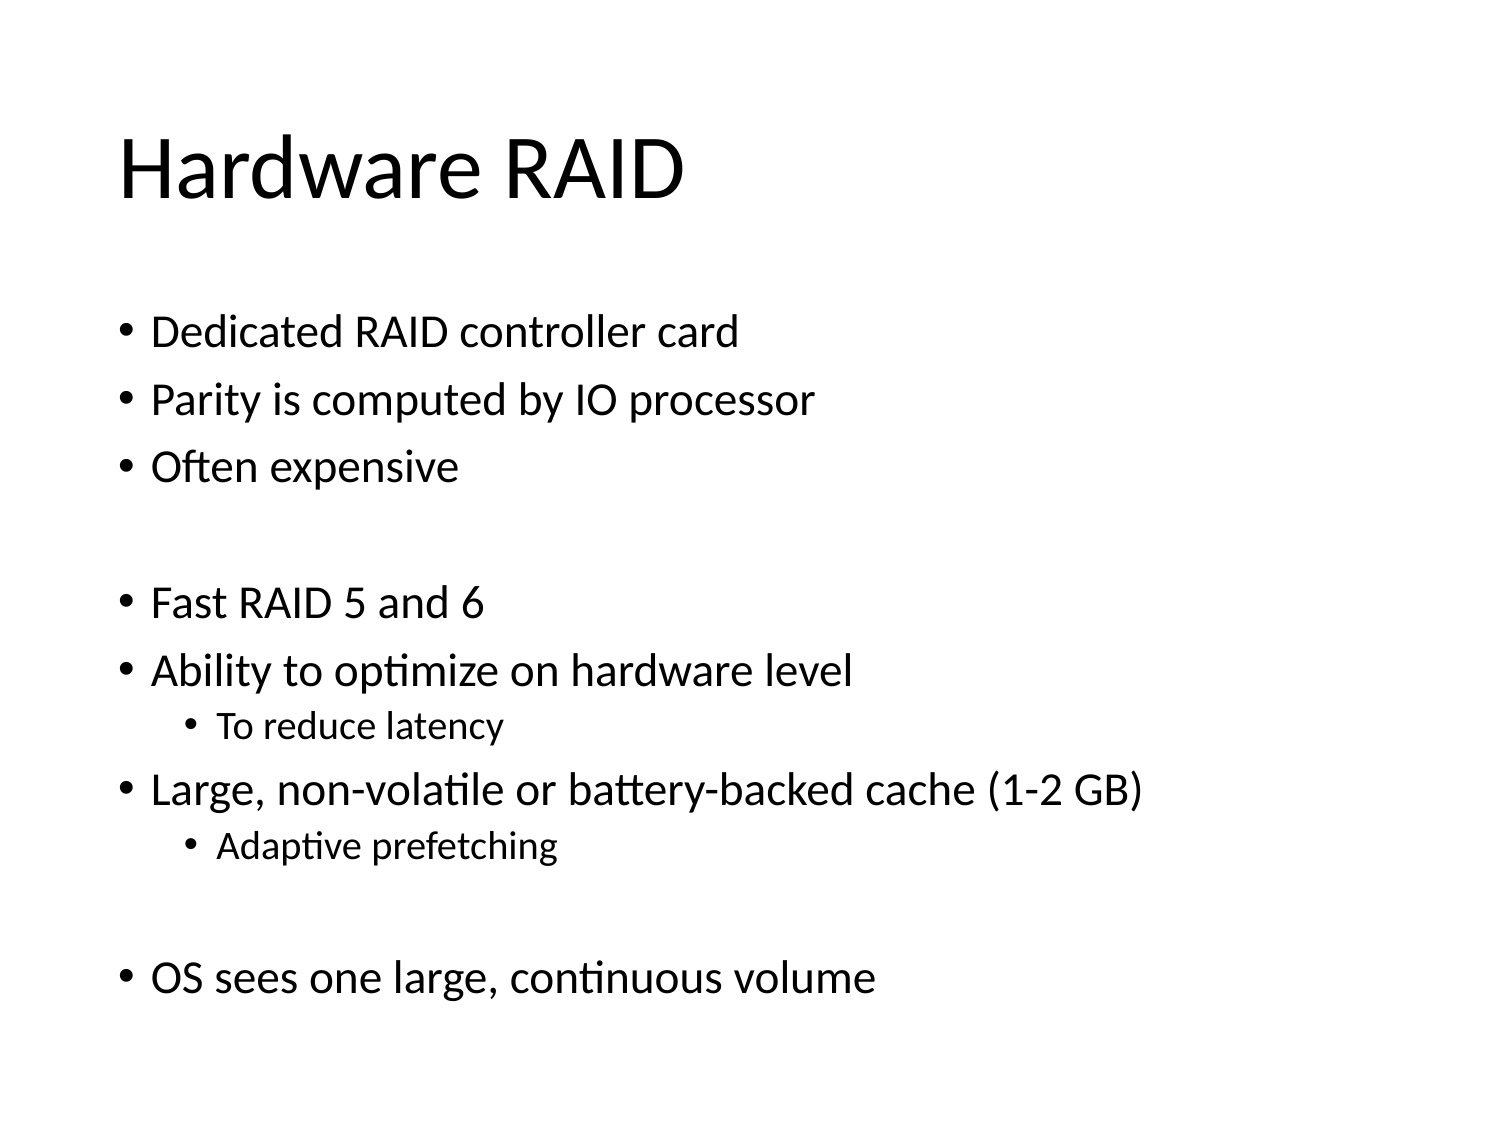

# Hardware RAID
Dedicated RAID controller card
Parity is computed by IO processor
Often expensive

Fast RAID 5 and 6
Ability to optimize on hardware level
To reduce latency
Large, non-volatile or battery-backed cache (1-2 GB)
Adaptive prefetching

OS sees one large, continuous volume